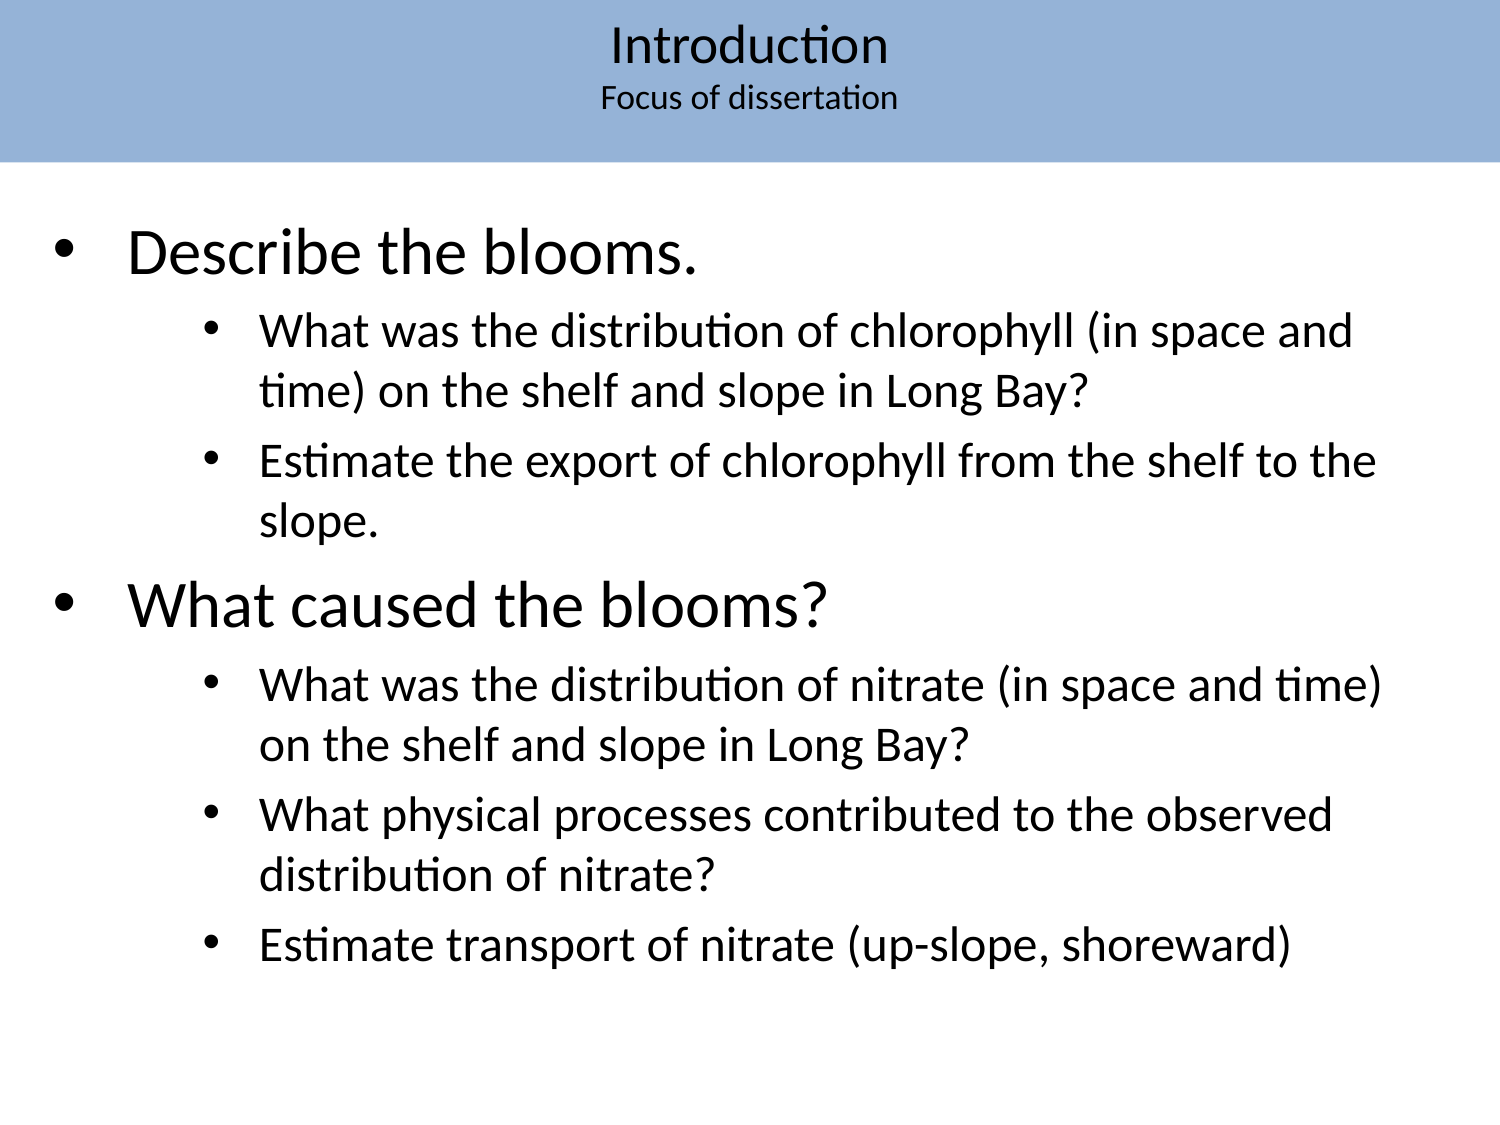

# Introduction Focus of dissertation
Describe the blooms.
What was the distribution of chlorophyll (in space and time) on the shelf and slope in Long Bay?
Estimate the export of chlorophyll from the shelf to the slope.
What caused the blooms?
What was the distribution of nitrate (in space and time) on the shelf and slope in Long Bay?
What physical processes contributed to the observed distribution of nitrate?
Estimate transport of nitrate (up-slope, shoreward)